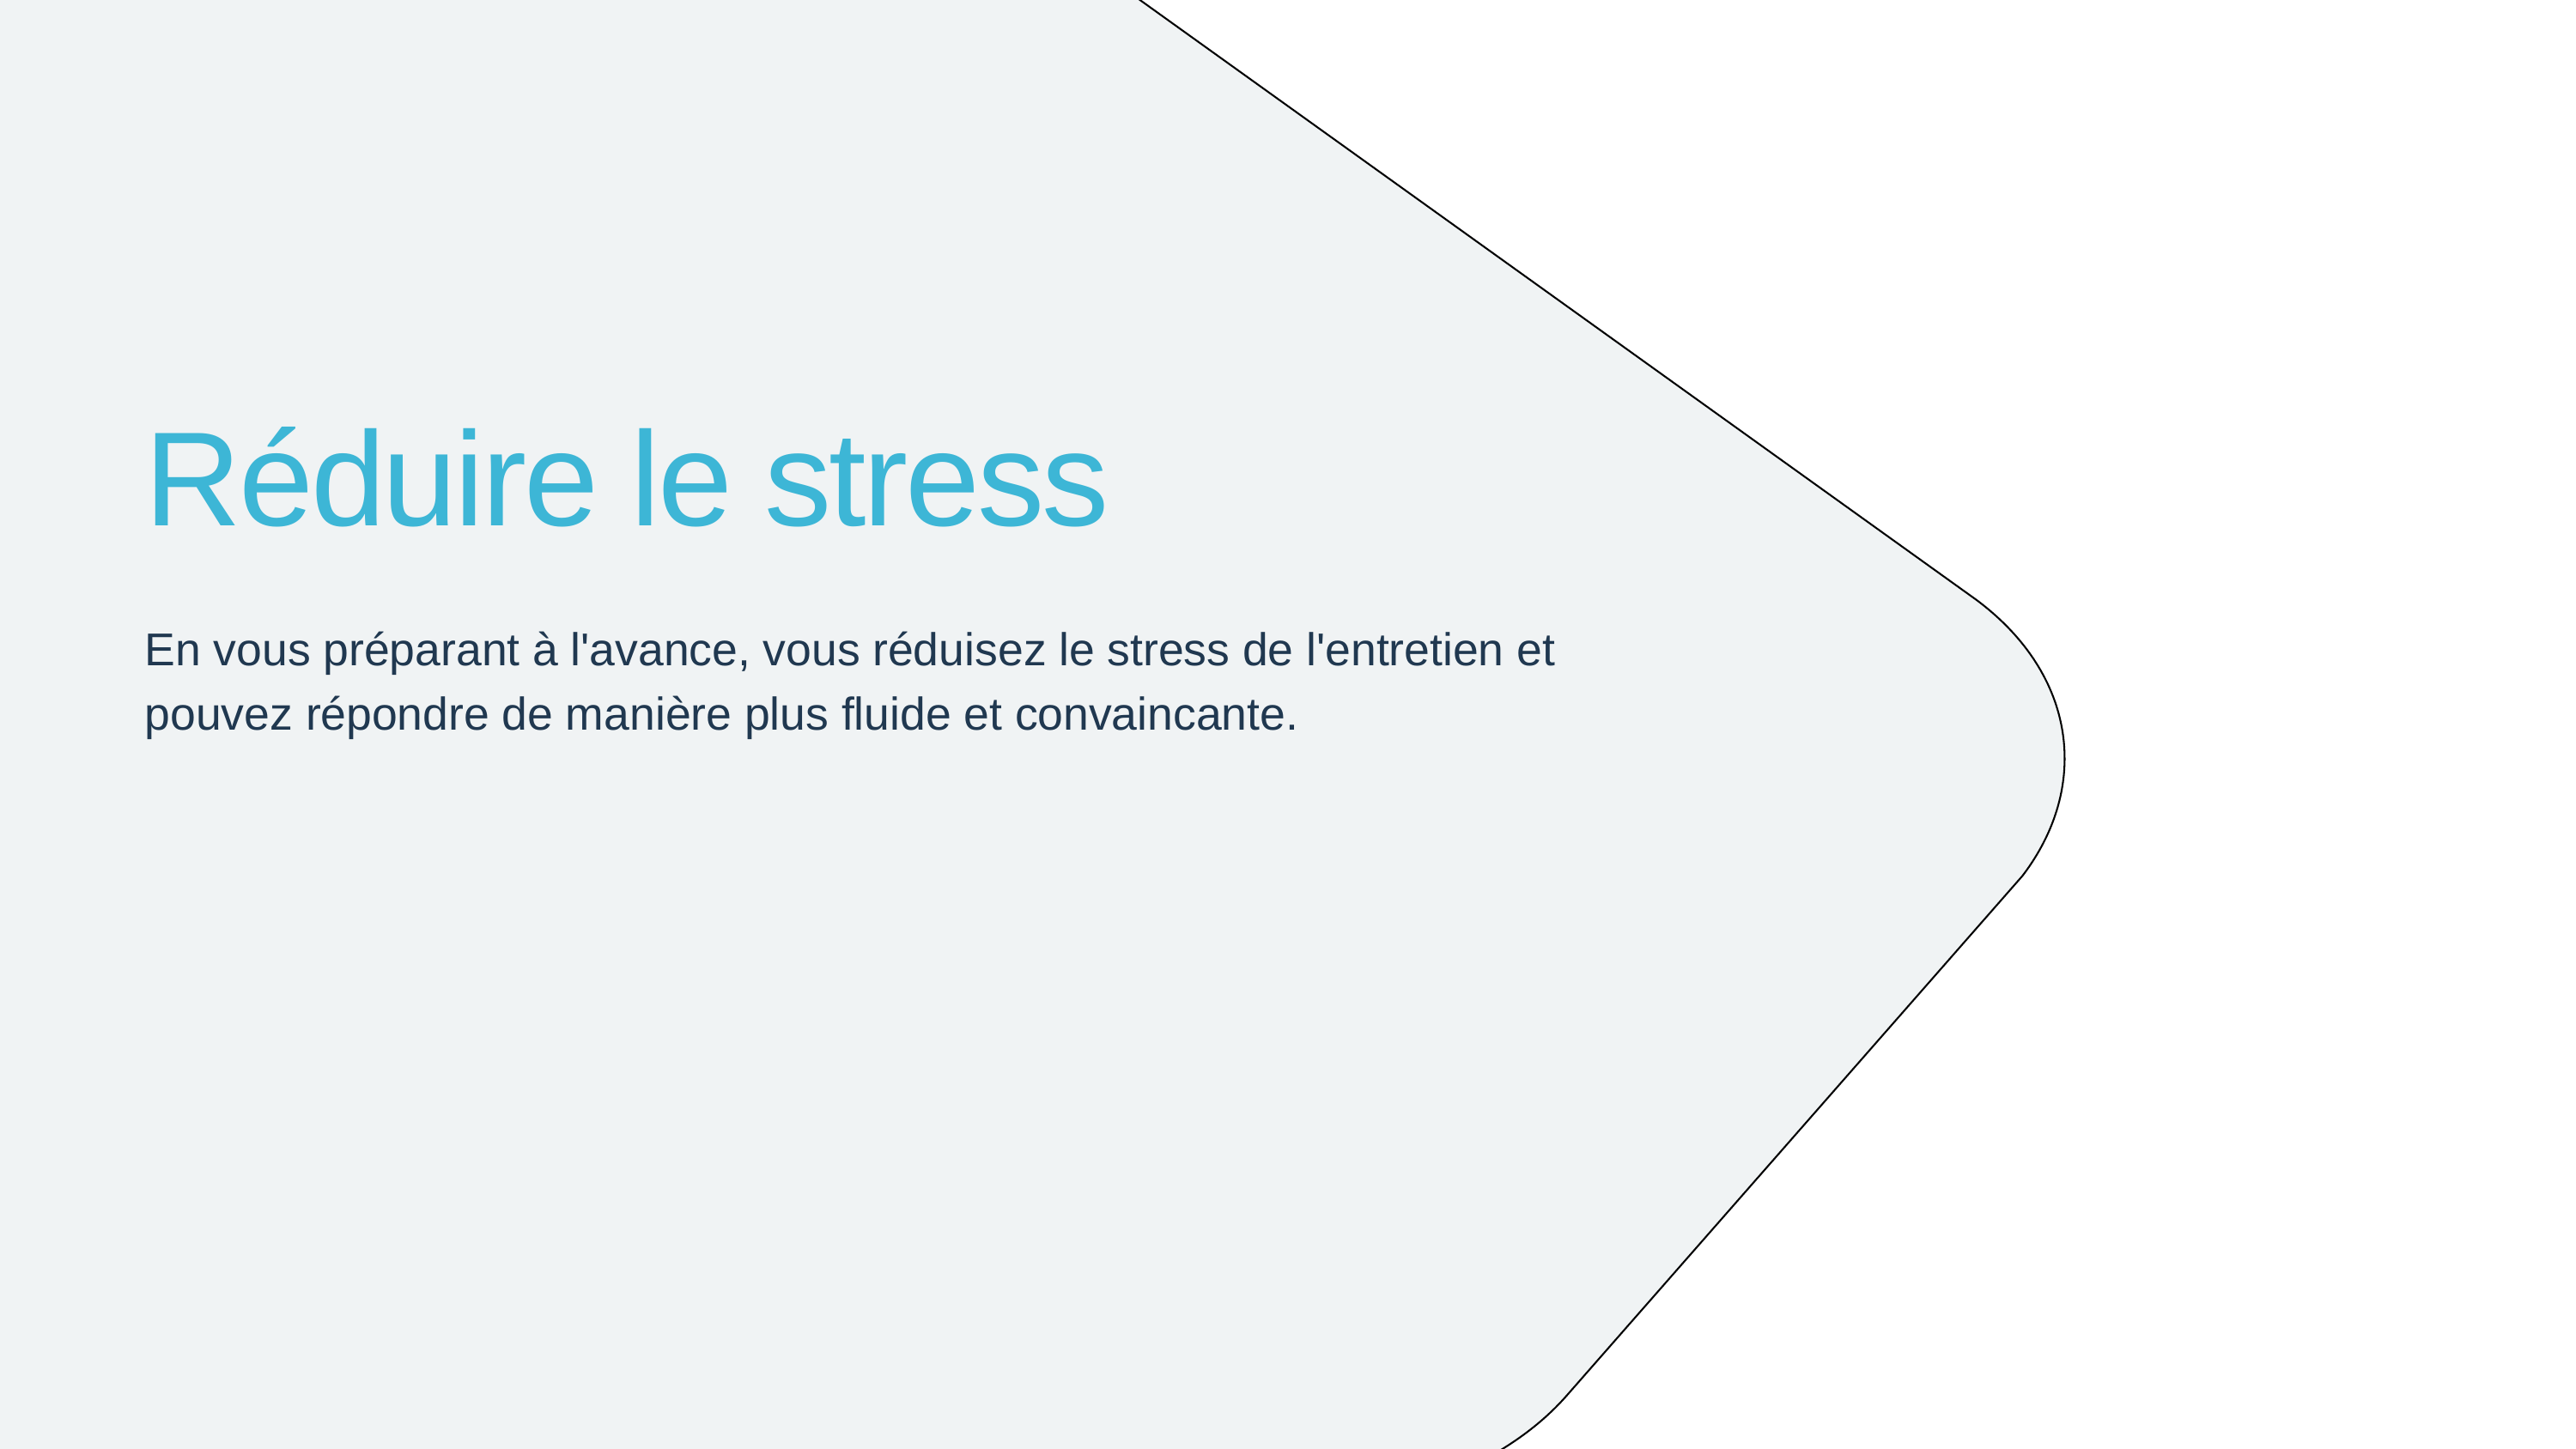

Réduire le stress
En vous préparant à l'avance, vous réduisez le stress de l'entretien et pouvez répondre de manière plus fluide et convaincante.